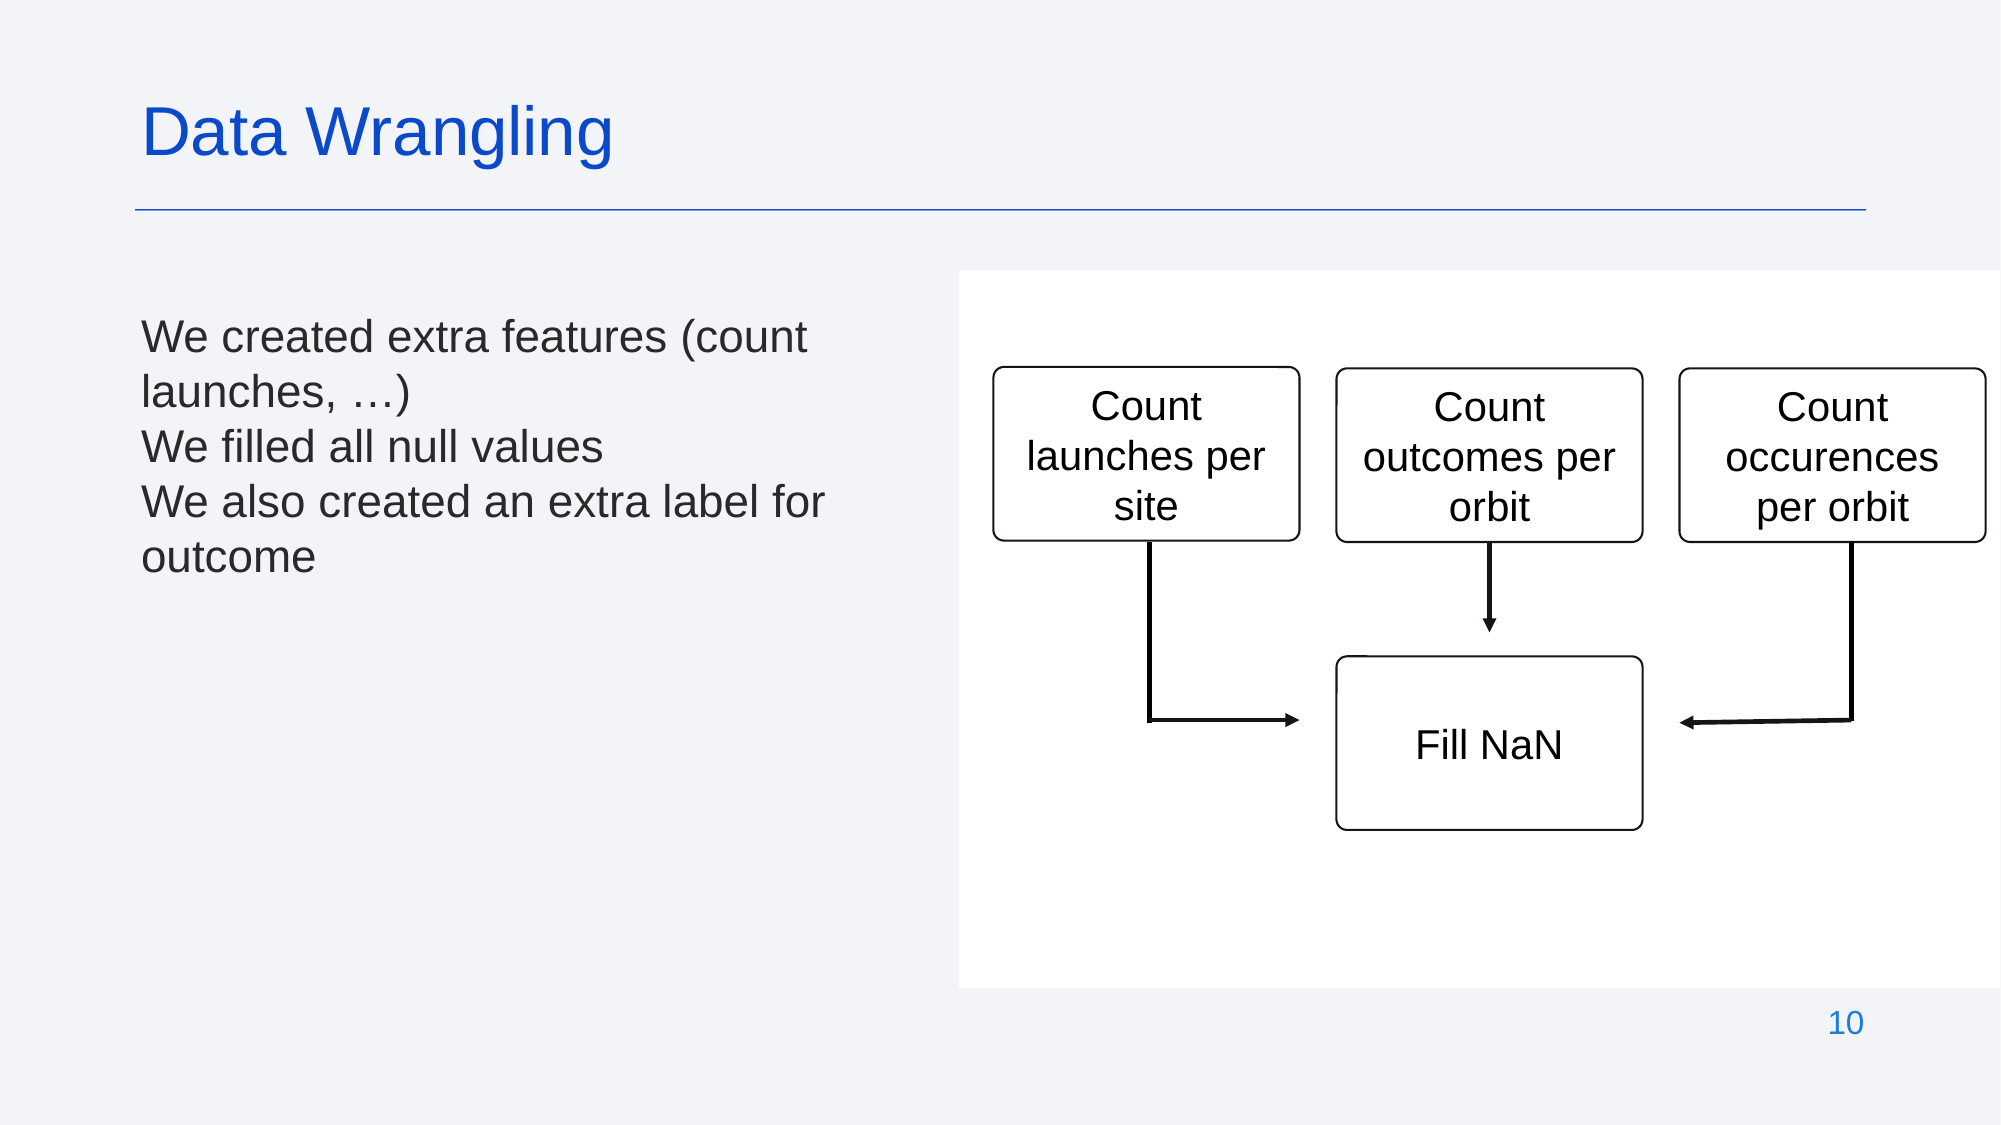

Data Wrangling

We created extra features (count launches, …)
We filled all null values
We also created an extra label for outcome

Count launches per site
Count outcomes per orbit
Count occurences per orbit
Fill NaN
10